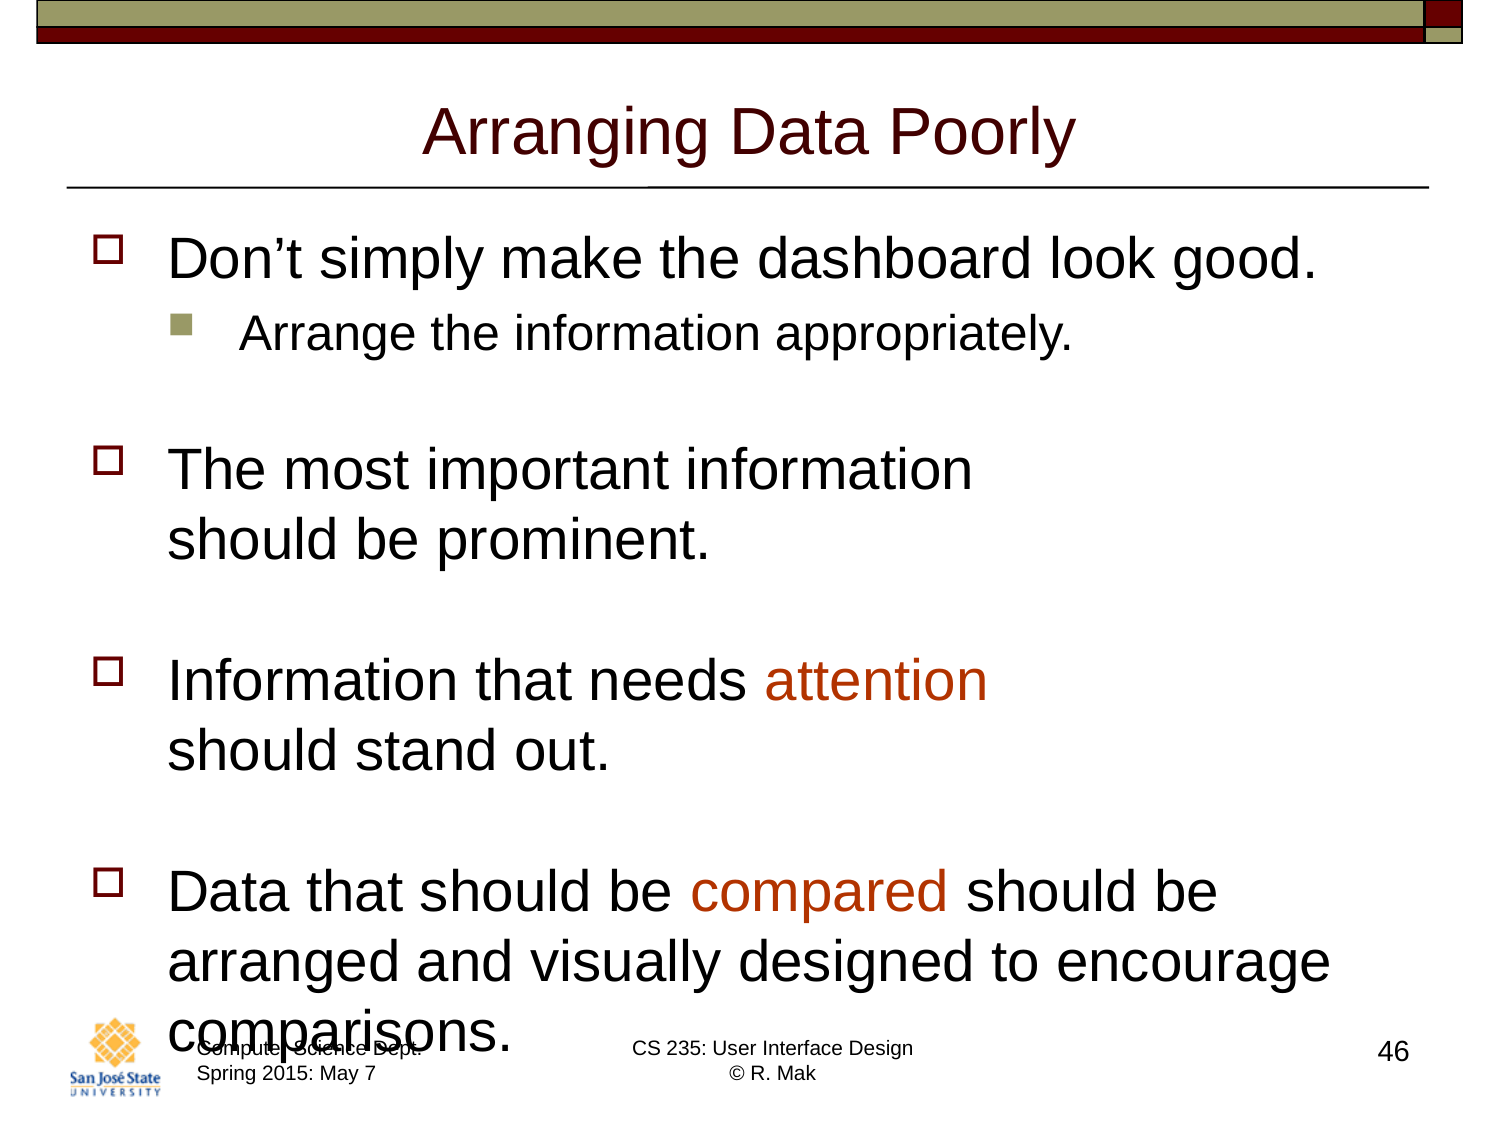

# Arranging Data Poorly
Don’t simply make the dashboard look good.
Arrange the information appropriately.

The most important information
should be prominent.

Information that needs attention
should stand out.

Data that should be compared should be arranged and visually designed to encourage comparisons.
46